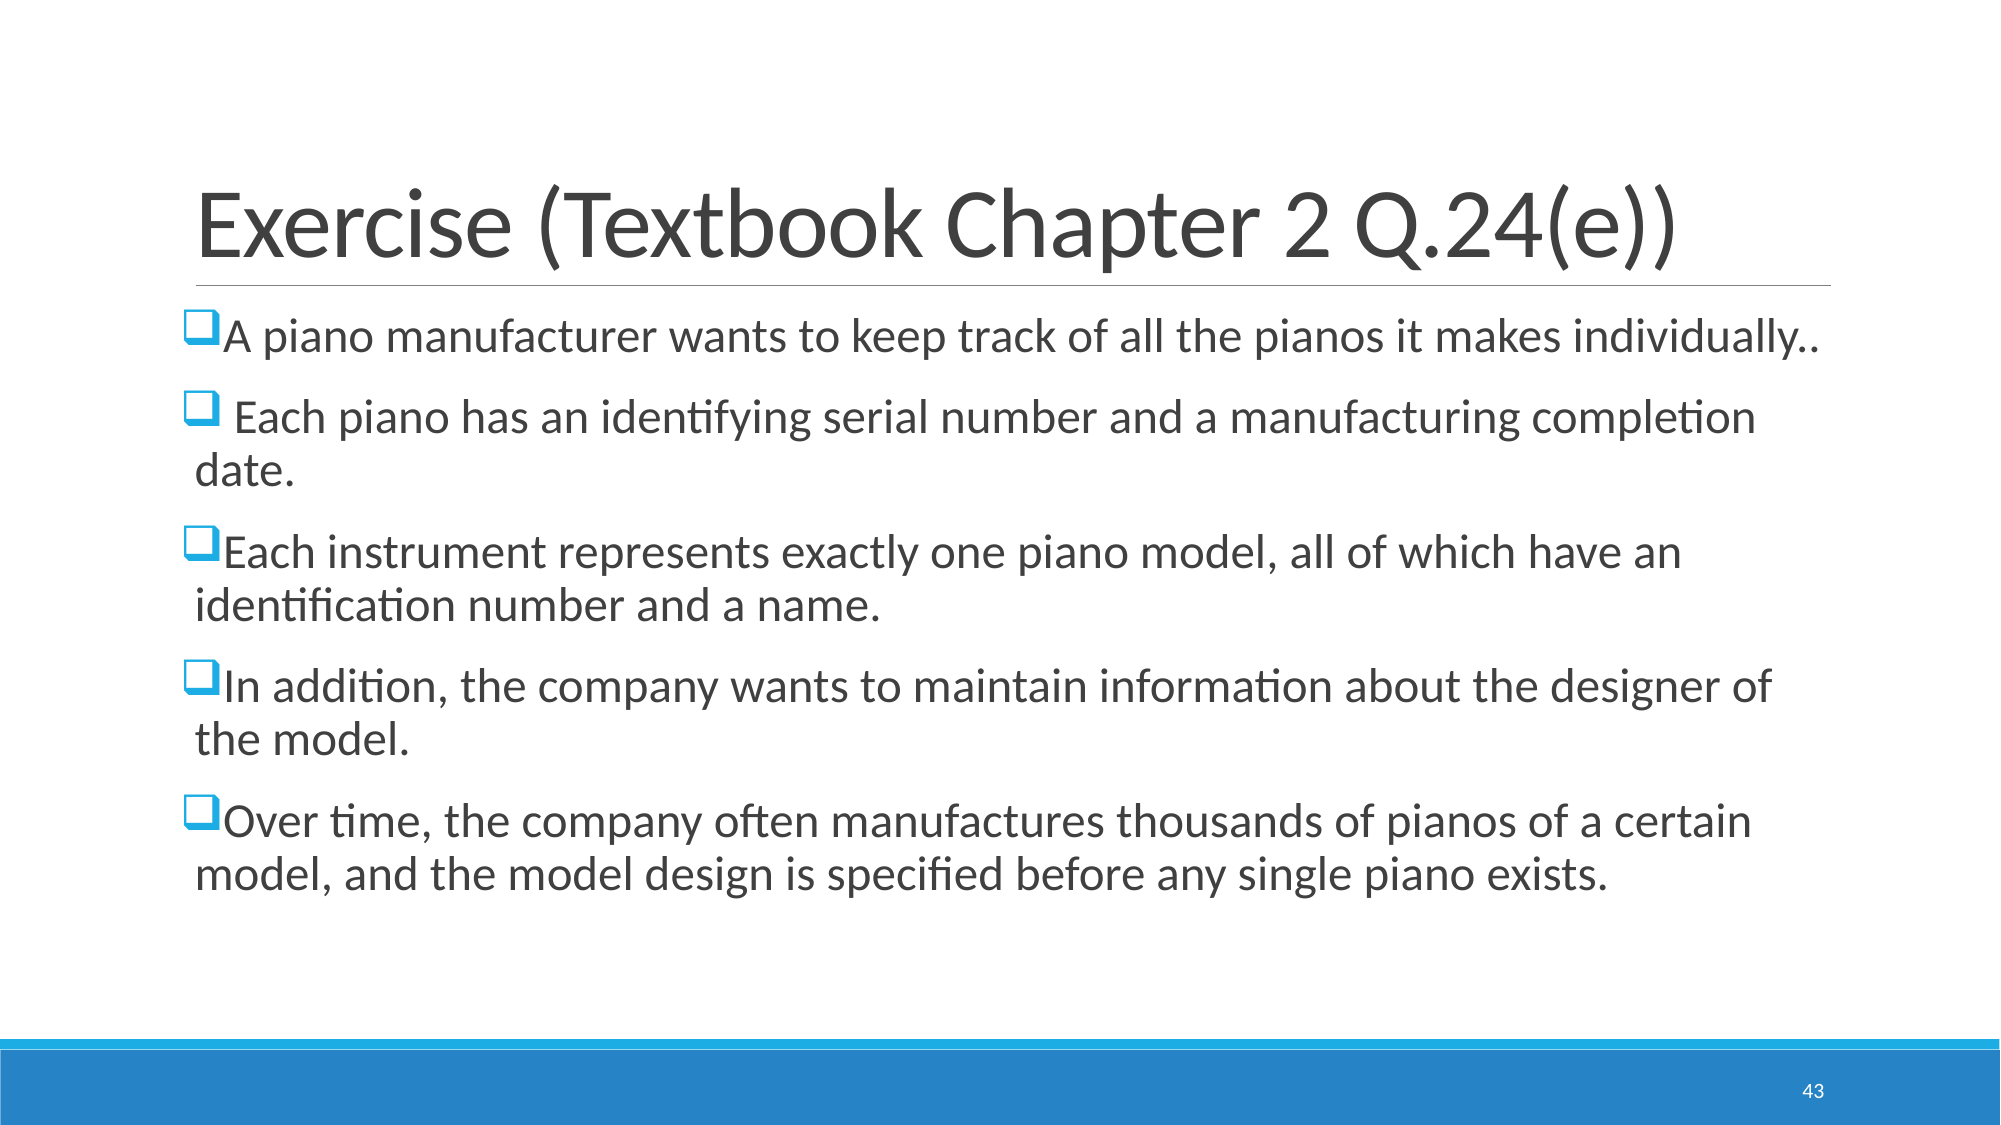

# Exercise (Textbook Chapter 2 Q.24(e))
A piano manufacturer wants to keep track of all the pianos it makes individually..
 Each piano has an identifying serial number and a manufacturing completion date.
Each instrument represents exactly one piano model, all of which have an identification number and a name.
In addition, the company wants to maintain information about the designer of the model.
Over time, the company often manufactures thousands of pianos of a certain model, and the model design is specified before any single piano exists.
43